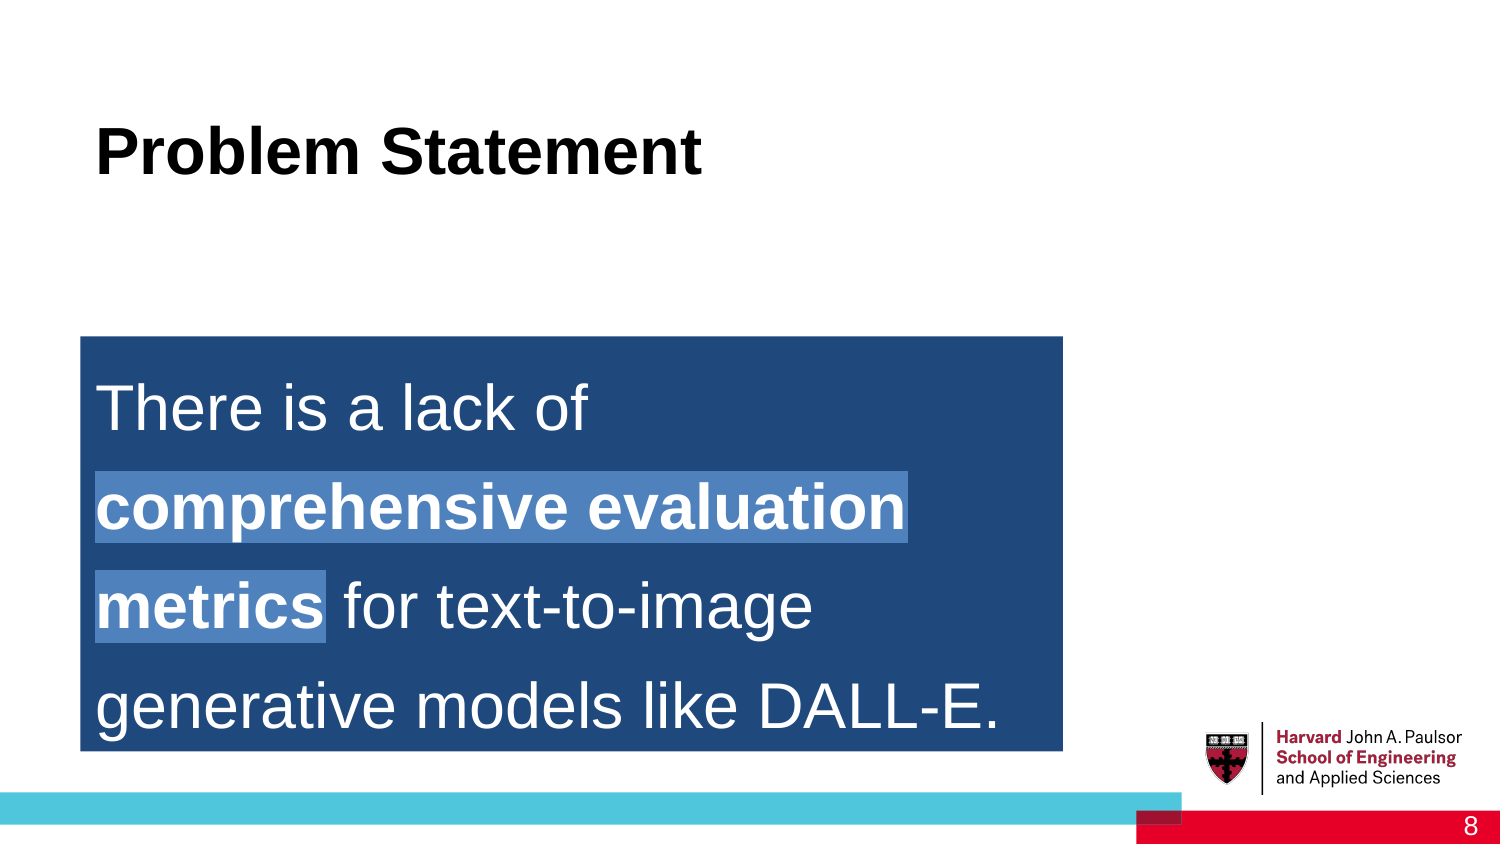

Problem Statement
# There is a lack of comprehensive evaluation metrics for text-to-image generative models like DALL-E.
8